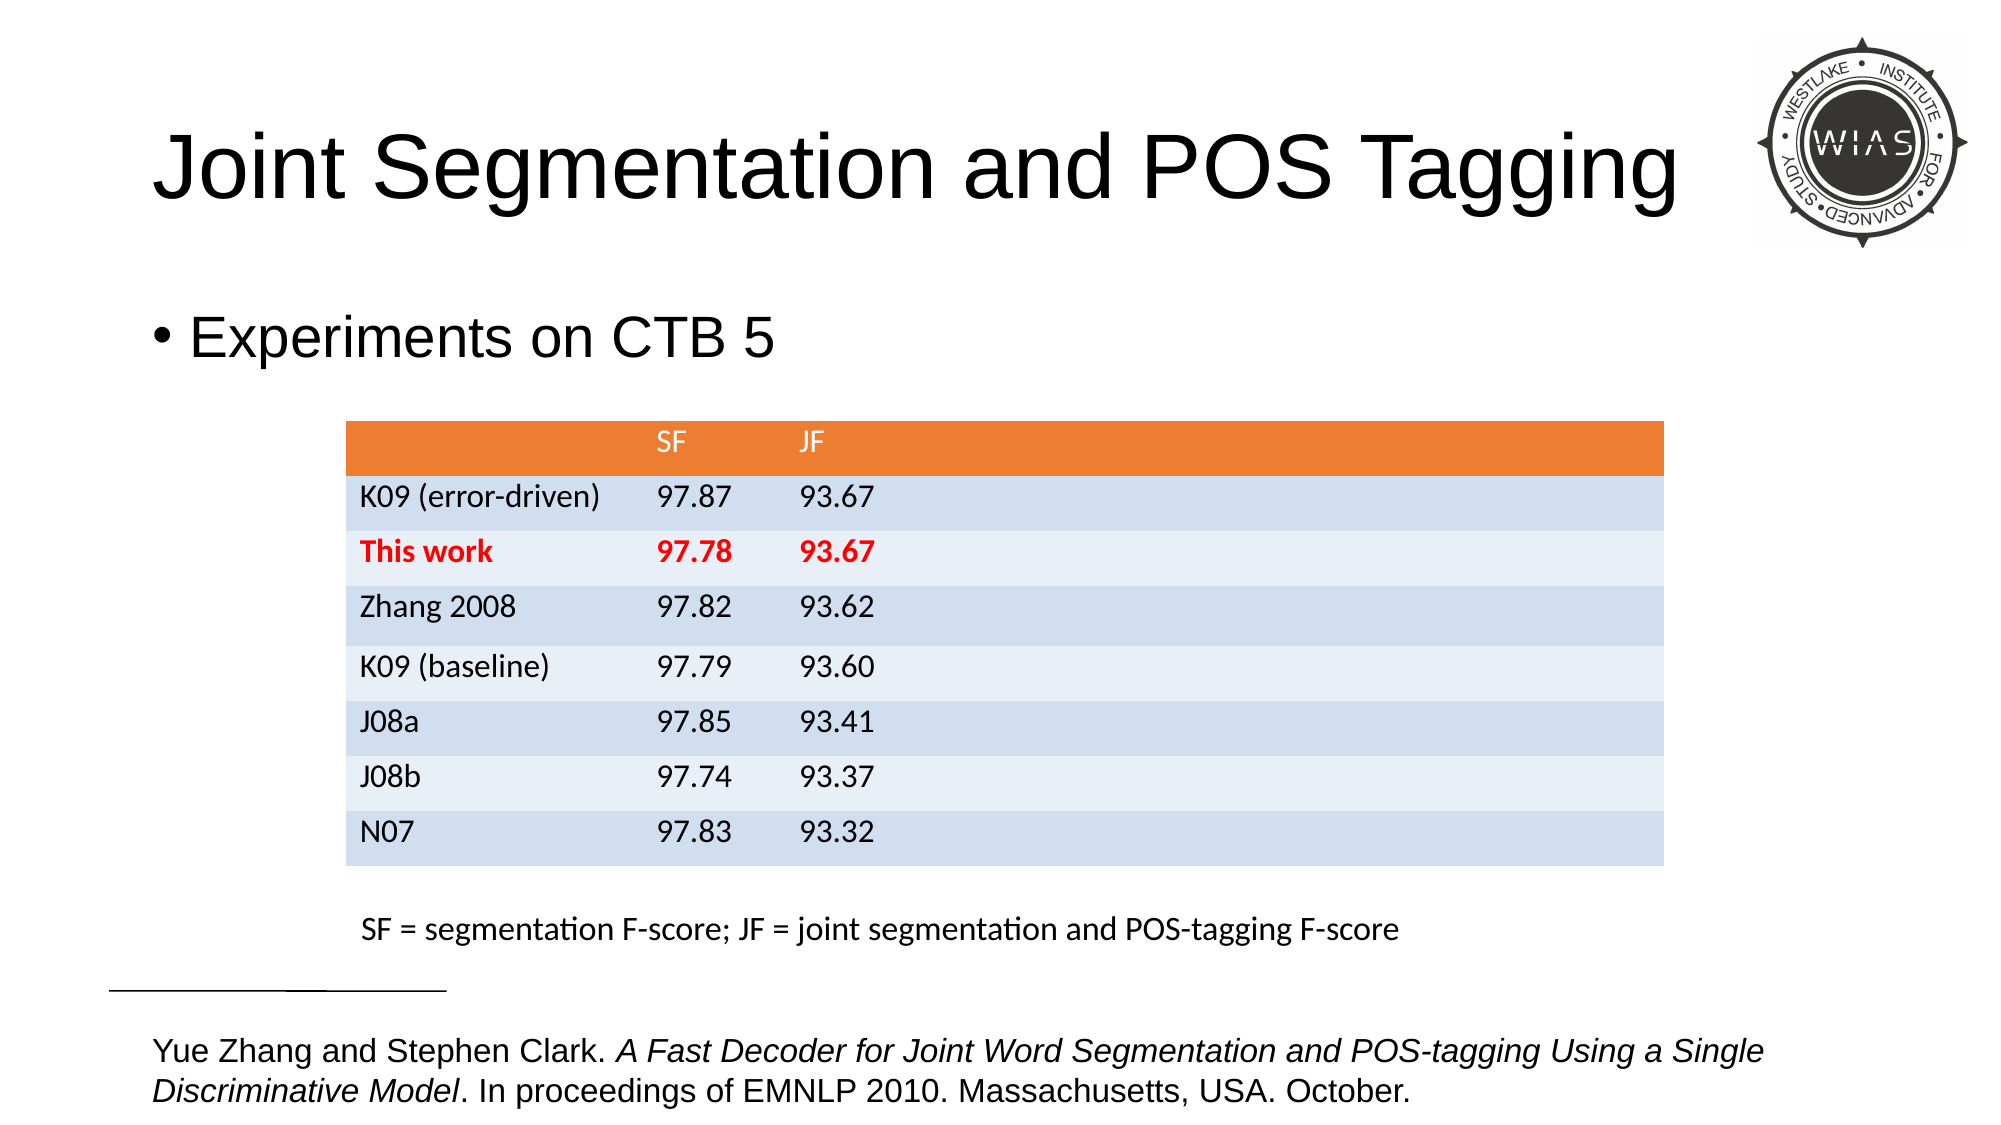

# Joint Segmentation and POS Tagging
Experiments on CTB 5
|  | SF | JF |  |
| --- | --- | --- | --- |
| K09 (error-driven) | 97.87 | 93.67 |  |
| This work | 97.78 | 93.67 |  |
| Zhang 2008 | 97.82 | 93.62 |  |
| K09 (baseline) | 97.79 | 93.60 |  |
| J08a | 97.85 | 93.41 |  |
| J08b | 97.74 | 93.37 |  |
| N07 | 97.83 | 93.32 |  |
SF = segmentation F-score; JF = joint segmentation and POS-tagging F-score

Yue Zhang and Stephen Clark. A Fast Decoder for Joint Word Segmentation and POS-tagging Using a Single Discriminative Model. In proceedings of EMNLP 2010. Massachusetts, USA. October.